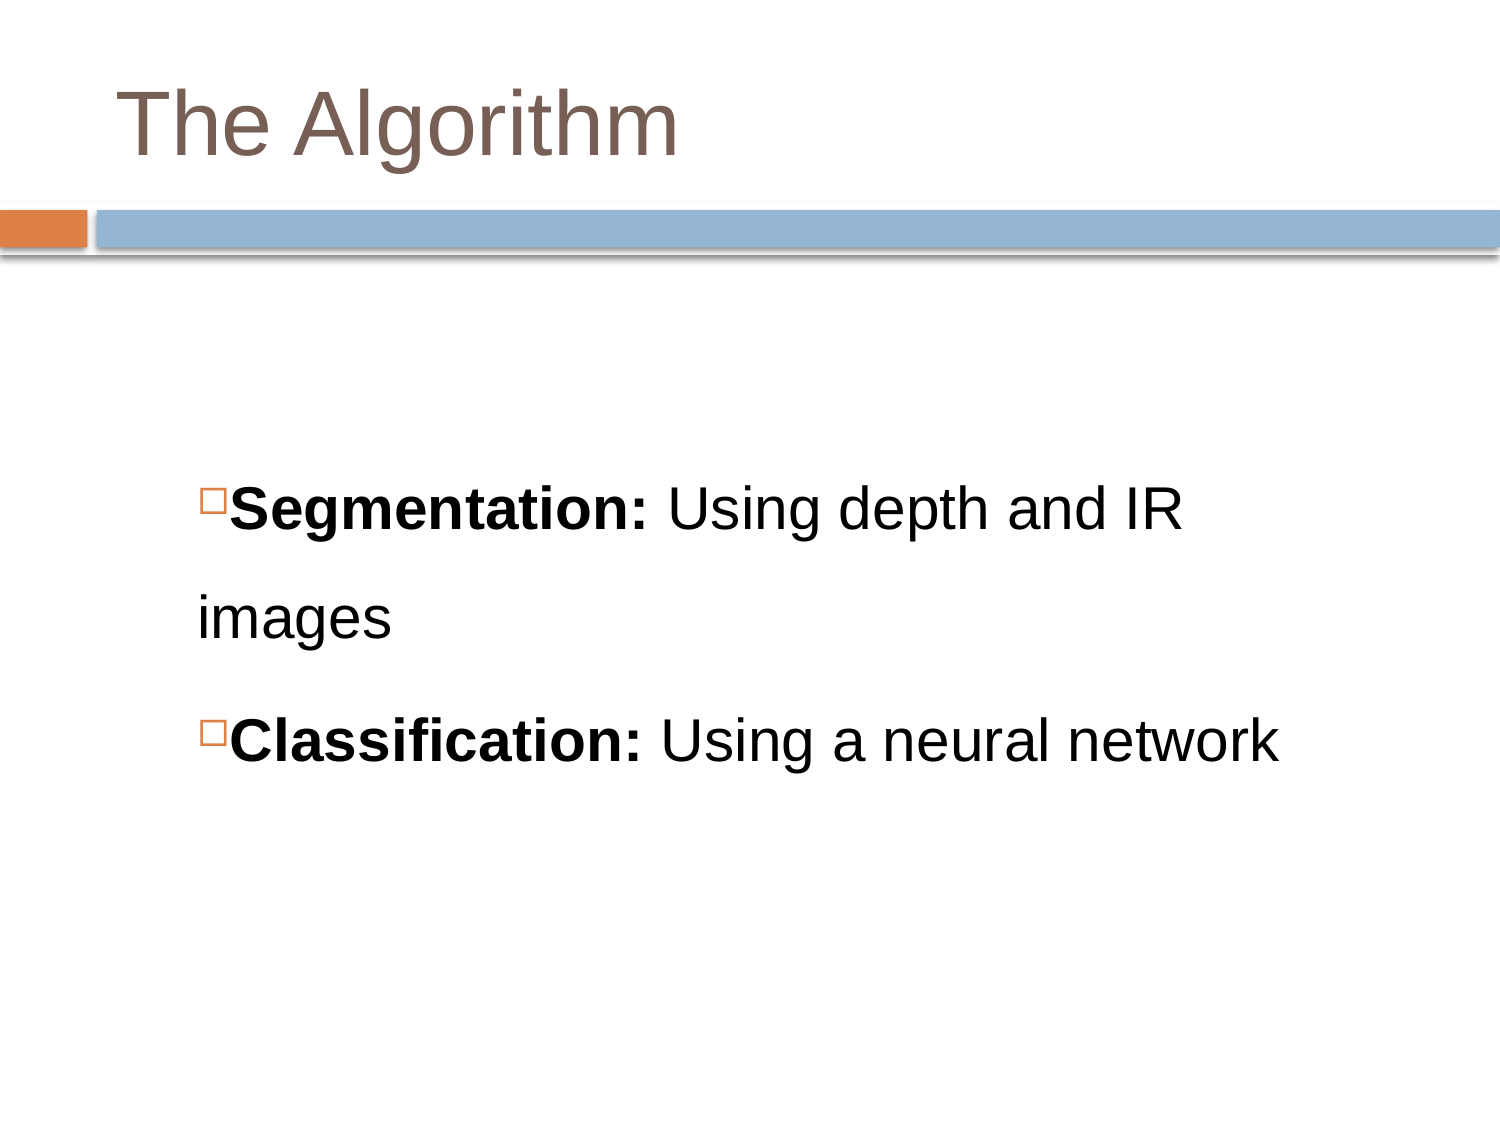

# The Algorithm
Segmentation: Using depth and IR images
Classification: Using a neural network